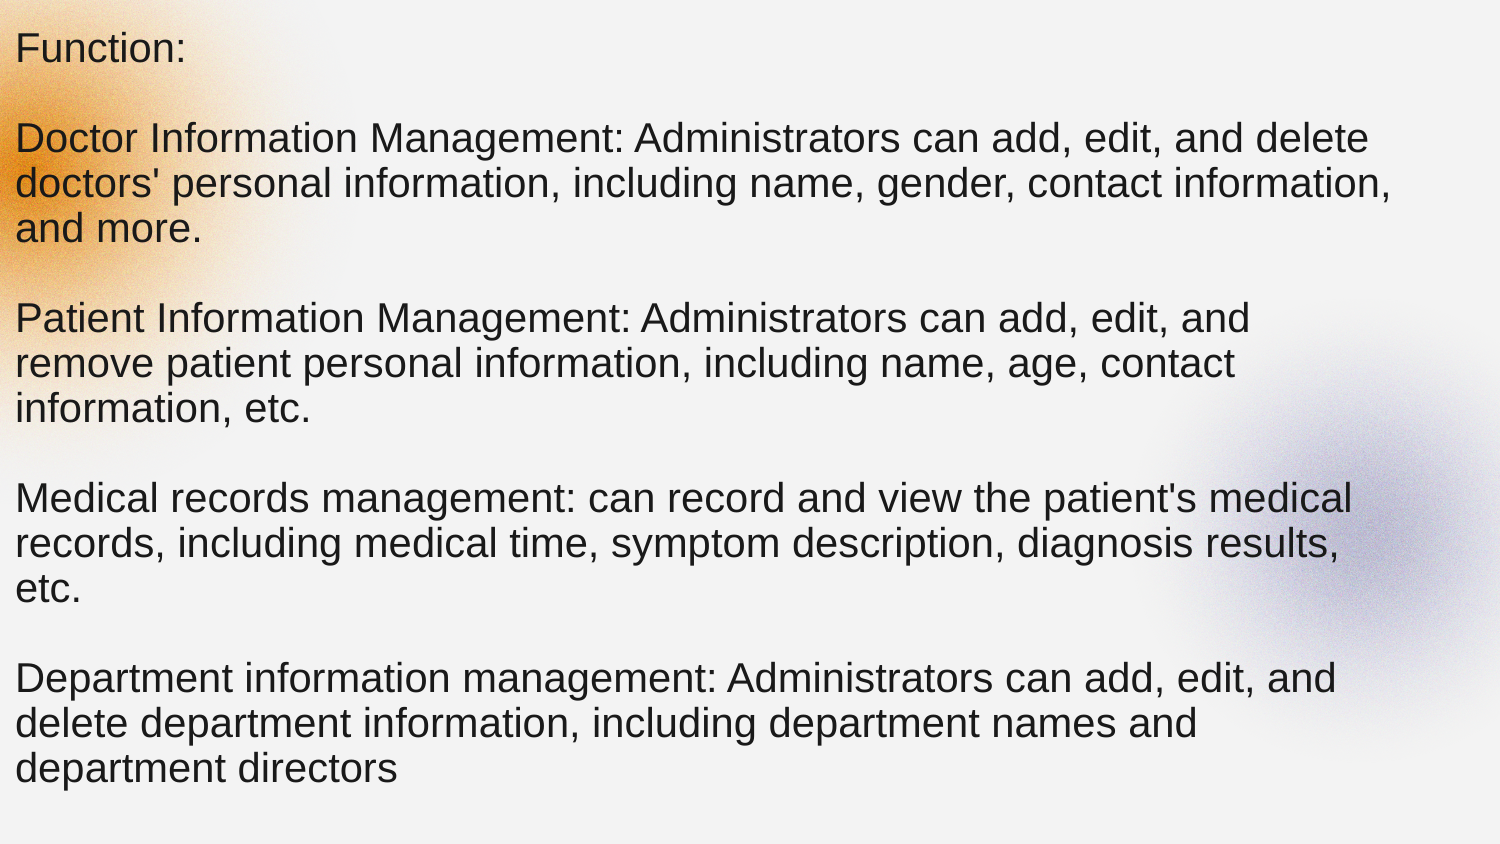

# Function: Doctor Information Management: Administrators can add, edit, and delete doctors' personal information, including name, gender, contact information, and more. Patient Information Management: Administrators can add, edit, and remove patient personal information, including name, age, contact information, etc. Medical records management: can record and view the patient's medical records, including medical time, symptom description, diagnosis results, etc. Department information management: Administrators can add, edit, and delete department information, including department names and department directors